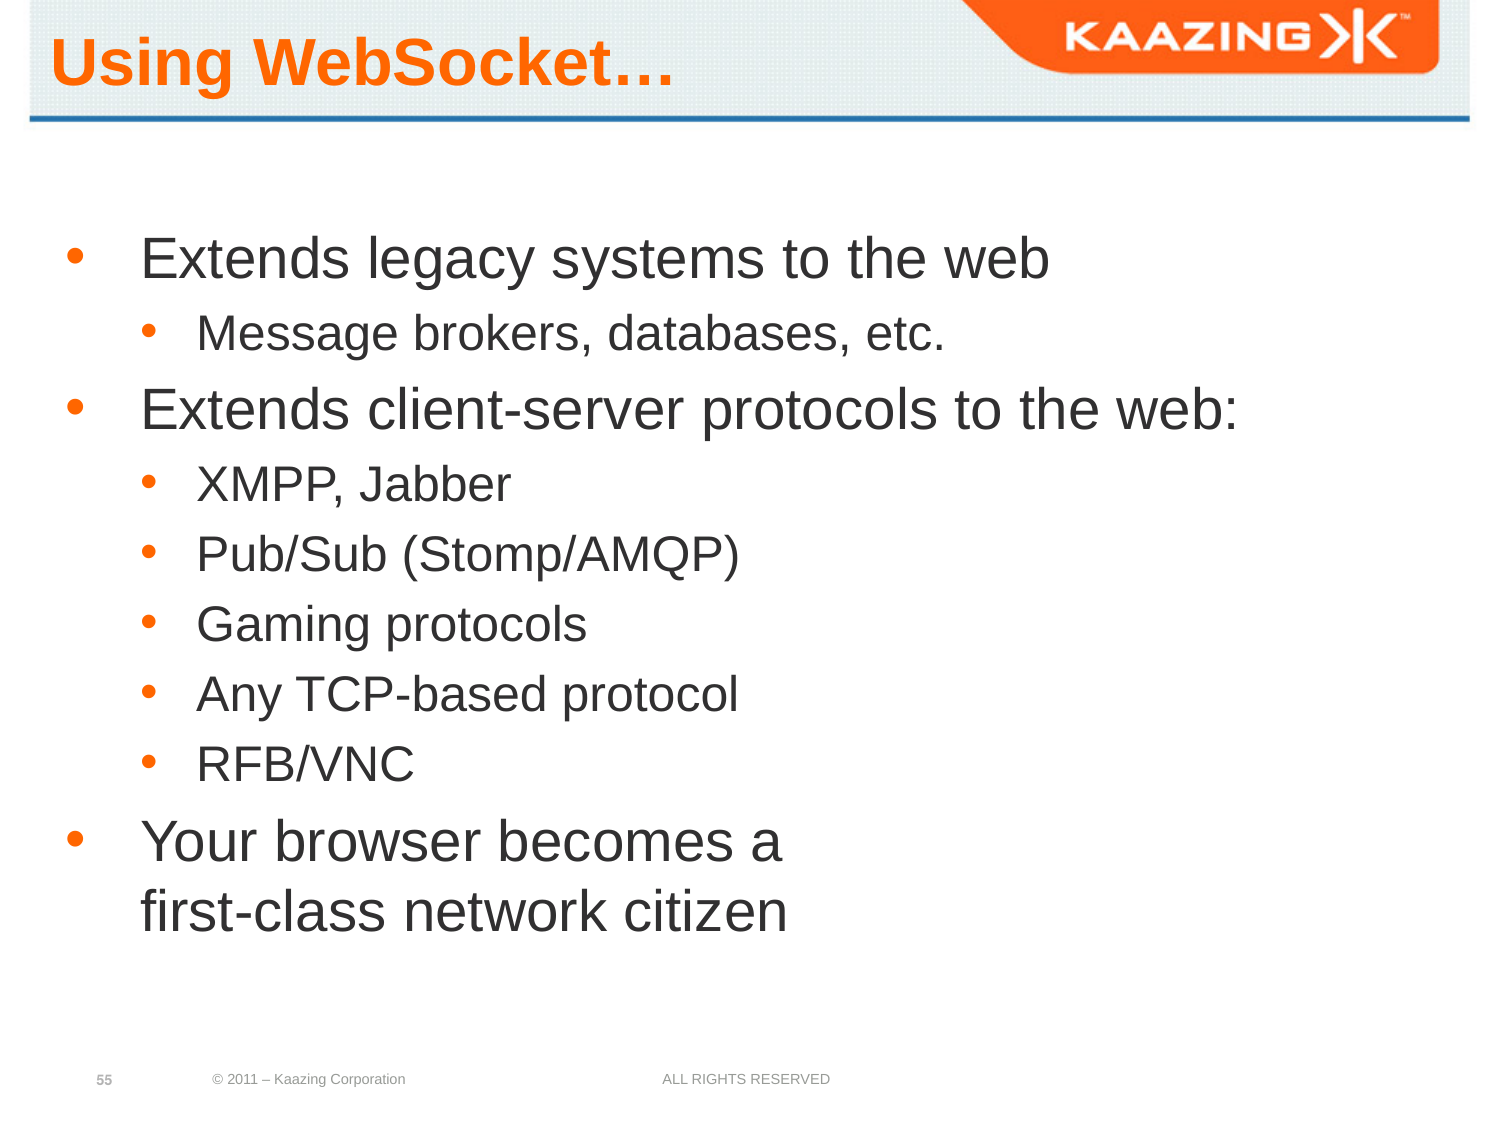

# Using WebSocket…
Extends legacy systems to the web
Message brokers, databases, etc.
Extends client-server protocols to the web:
XMPP, Jabber
Pub/Sub (Stomp/AMQP)
Gaming protocols
Any TCP-based protocol
RFB/VNC
Your browser becomes a
first-class network citizen